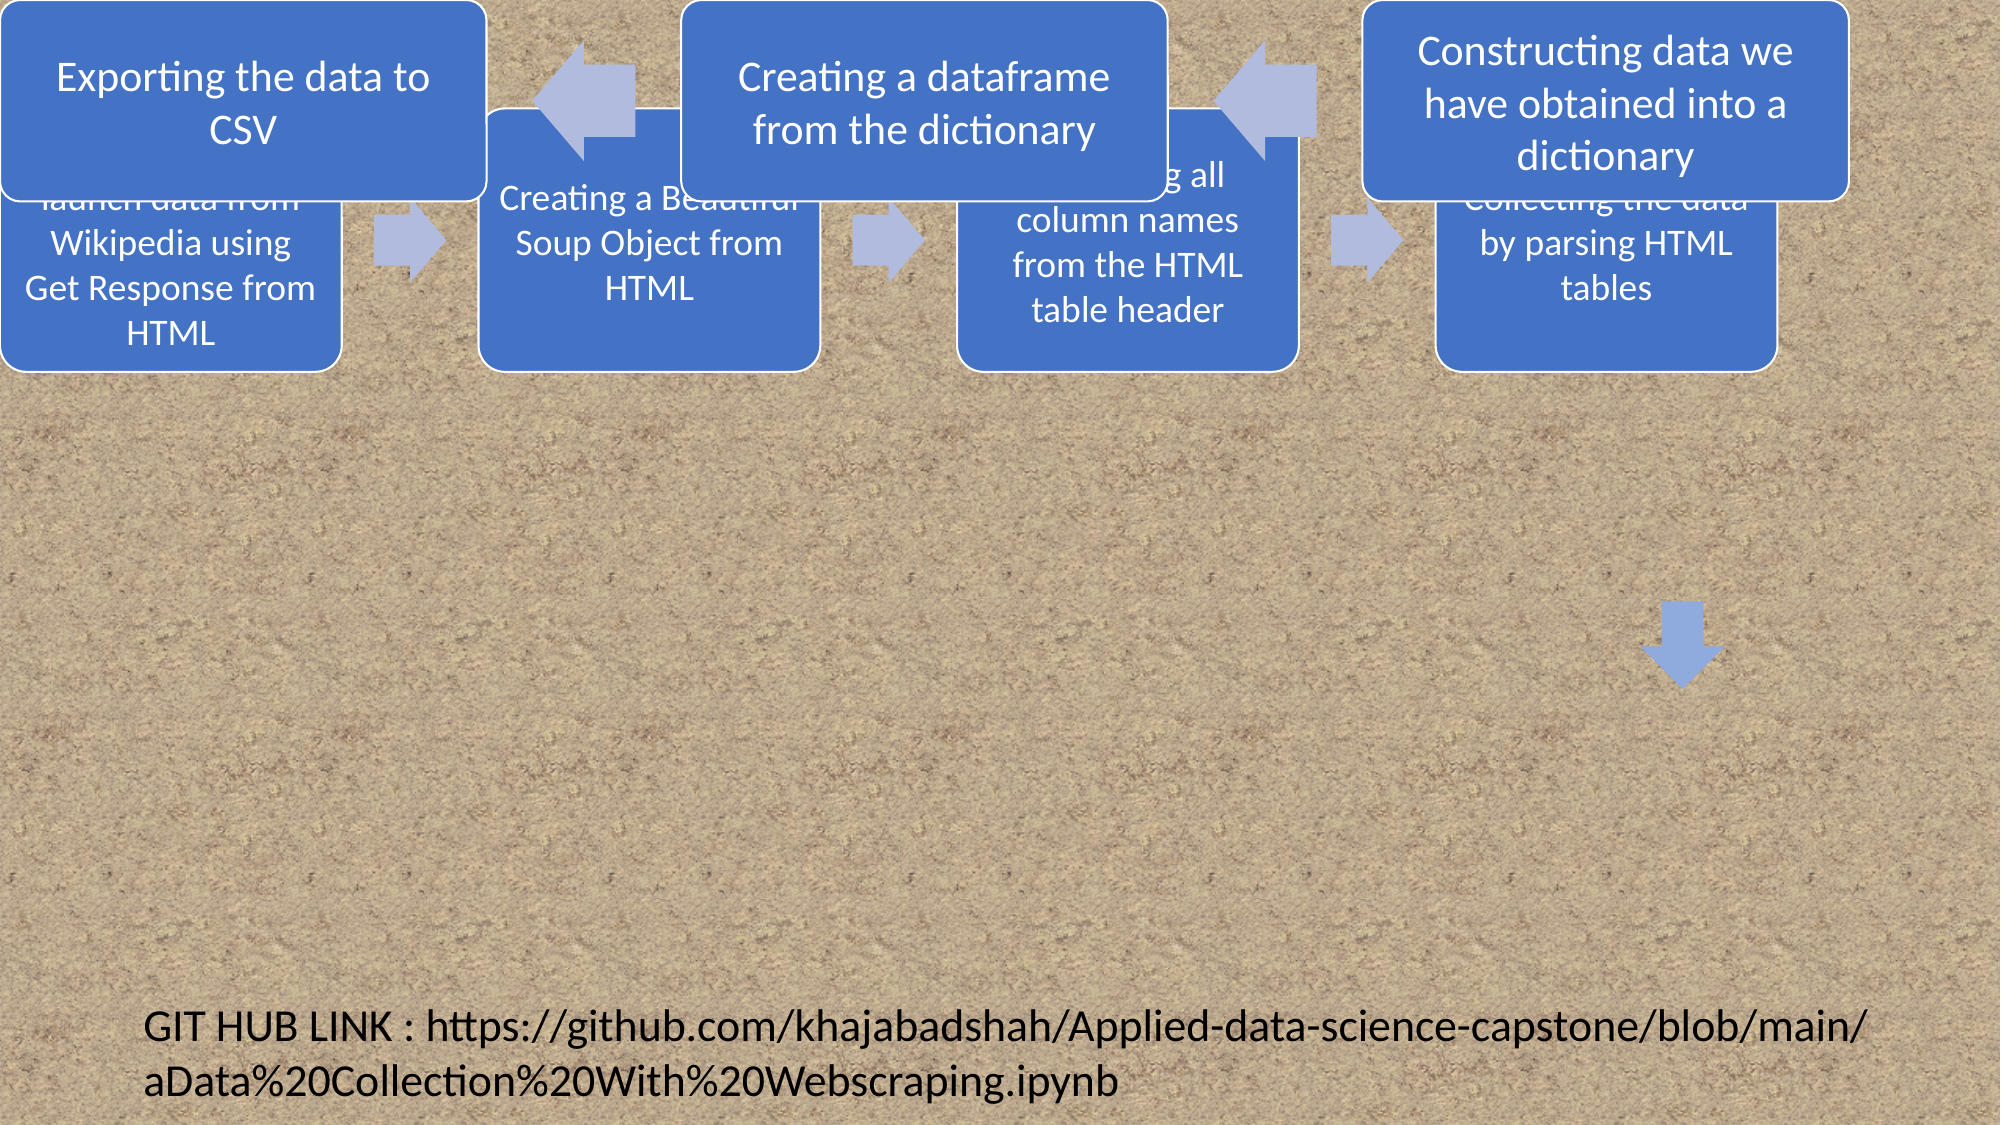

Data Collection - Scraping
Requesting Falcon 9 launch data from Wikipedia using Get Response from HTML

Creating a Beautiful Soup Object from HTML

Extracting all column names from the HTML table header

Collecting the data by parsing HTML tables

Constructing data we have obtained into a dictionary

Creating a dataframe from the dictionary

Exporting the data to CSV
GIT HUB LINK : https://github.com/khajabadshah/Applied-data-science-capstone/blob/main/aData%20Collection%20With%20Webscraping.ipynb
9